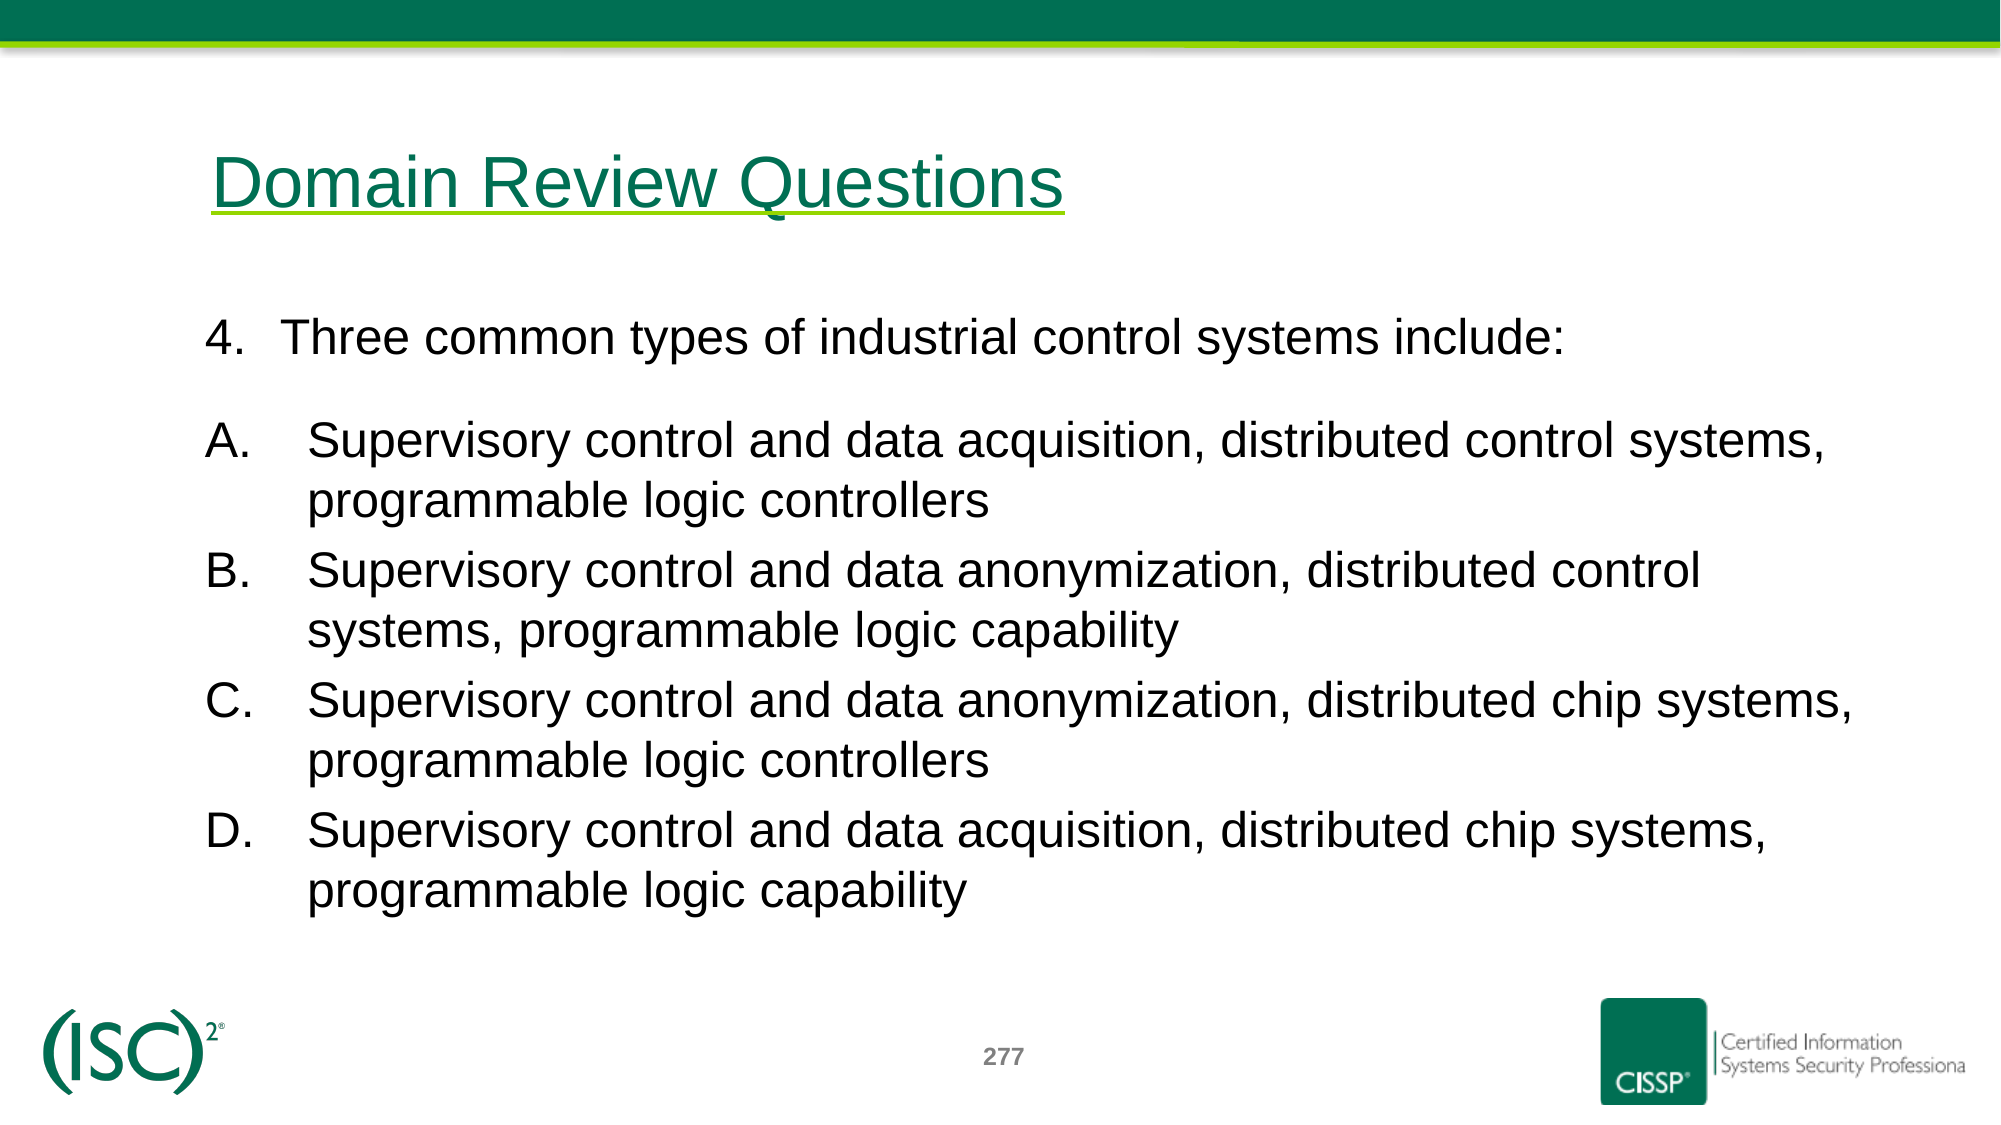

# Domain Review Questions
Three common types of industrial control systems include:
Supervisory control and data acquisition, distributed control systems, programmable logic controllers
Supervisory control and data anonymization, distributed control systems, programmable logic capability
Supervisory control and data anonymization, distributed chip systems, programmable logic controllers
Supervisory control and data acquisition, distributed chip systems, programmable logic capability